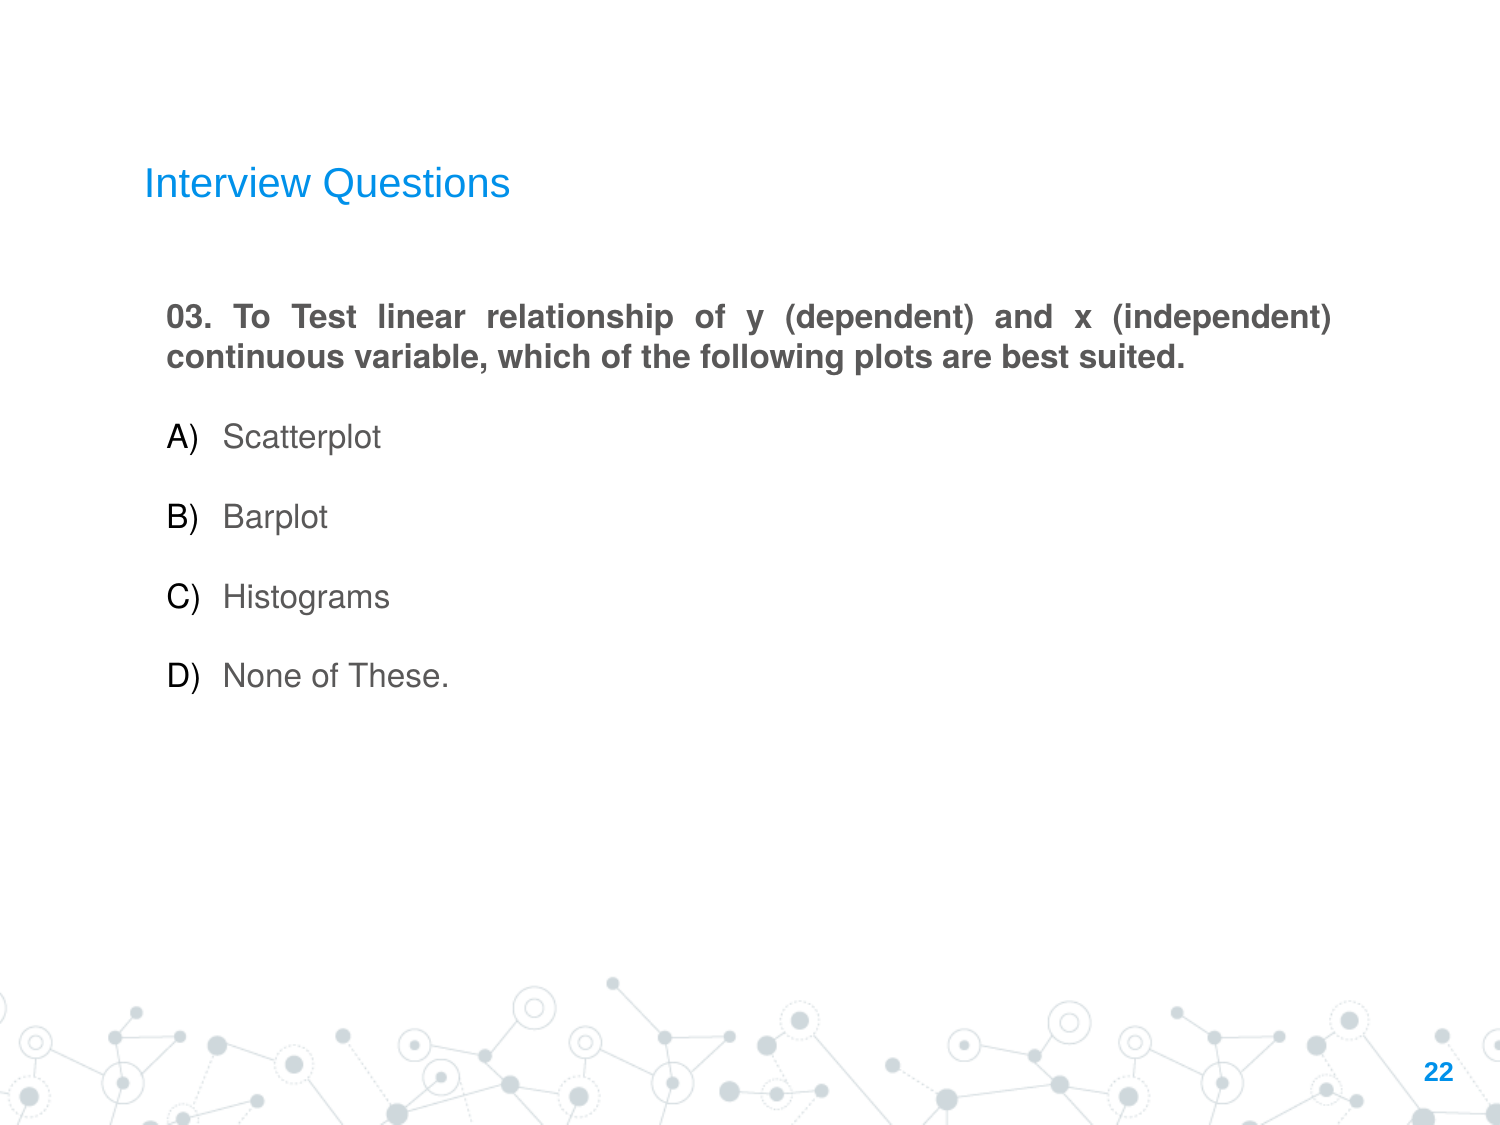

# Interview Questions
03. To Test linear relationship of y (dependent) and x (independent) continuous variable, which of the following plots are best suited.

Scatterplot

Barplot

Histograms

None of These.

22